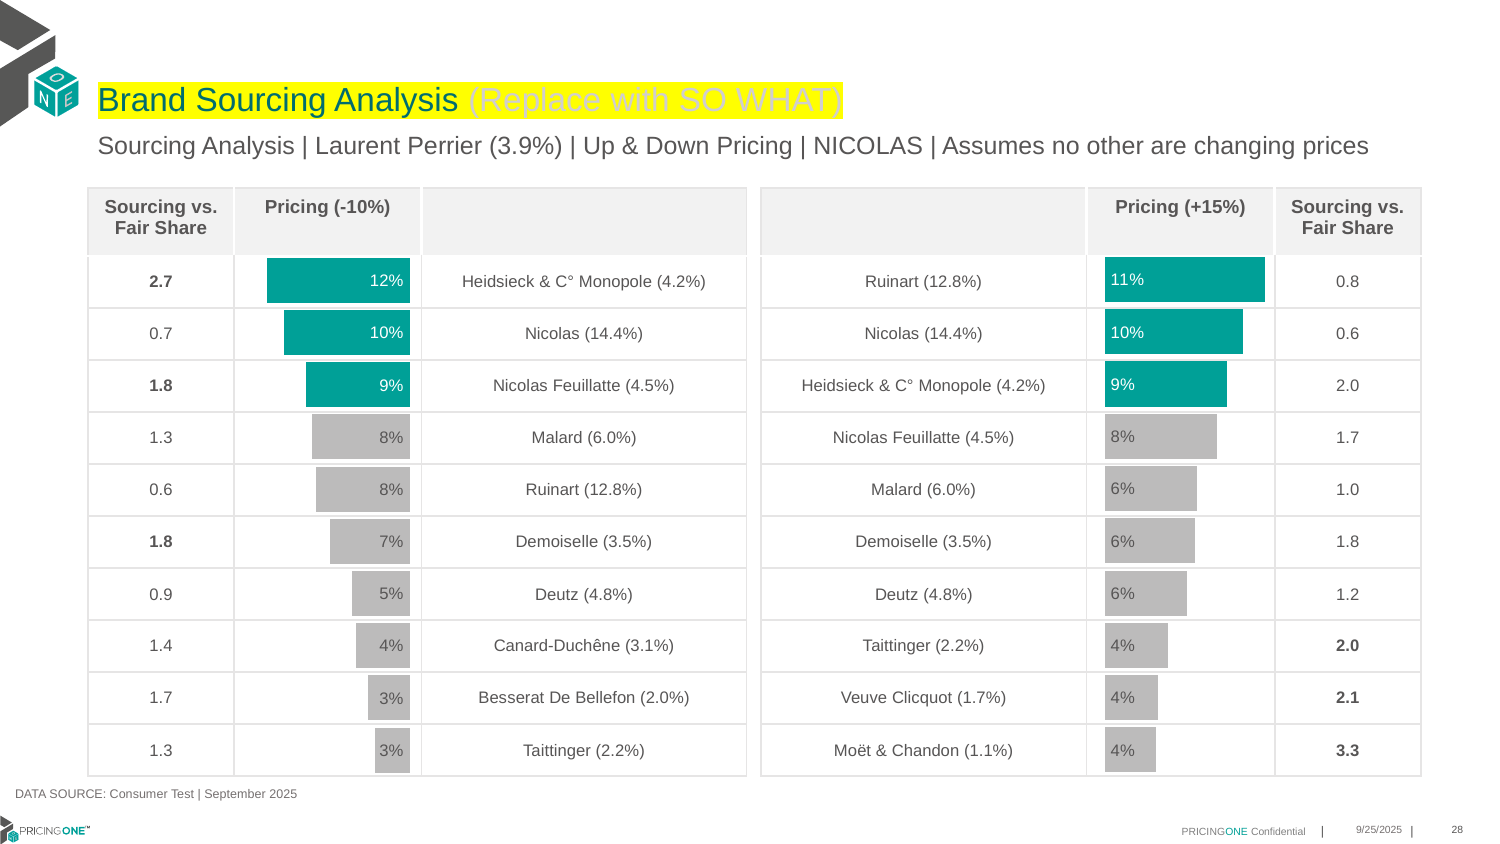

# Brand Sourcing Analysis (Replace with SO WHAT)
Sourcing Analysis | Laurent Perrier (3.9%) | Up & Down Pricing | NICOLAS | Assumes no other are changing prices
| Sourcing vs. Fair Share | Pricing (-10%) |  |
| --- | --- | --- |
| 2.7 |  | Heidsieck & C° Monopole (4.2%) |
| 0.7 |  | Nicolas (14.4%) |
| 1.8 |  | Nicolas Feuillatte (4.5%) |
| 1.3 |  | Malard (6.0%) |
| 0.6 |  | Ruinart (12.8%) |
| 1.8 |  | Demoiselle (3.5%) |
| 0.9 |  | Deutz (4.8%) |
| 1.4 |  | Canard-Duchêne (3.1%) |
| 1.7 |  | Besserat De Bellefon (2.0%) |
| 1.3 |  | Taittinger (2.2%) |
|  | Pricing (+15%) | Sourcing vs. Fair Share |
| --- | --- | --- |
| Ruinart (12.8%) |  | 0.8 |
| Nicolas (14.4%) |  | 0.6 |
| Heidsieck & C° Monopole (4.2%) |  | 2.0 |
| Nicolas Feuillatte (4.5%) |  | 1.7 |
| Malard (6.0%) |  | 1.0 |
| Demoiselle (3.5%) |  | 1.8 |
| Deutz (4.8%) |  | 1.2 |
| Taittinger (2.2%) |  | 2.0 |
| Veuve Clicquot (1.7%) |  | 2.1 |
| Moët & Chandon (1.1%) |  | 3.3 |

### Chart

| Category | Laurent Perrier (3.9%) |
|---|---|
| Ruinart (12.8%) | 0.11289457132498819 |
| Nicolas (14.4%) | 0.09711908588518954 |
| Heidsieck & C° Monopole (4.2%) | 0.08642546657837513 |
| Nicolas Feuillatte (4.5%) | 0.07910405093903888 |
| Malard (6.0%) | 0.06479811119807945 |
| Demoiselle (3.5%) | 0.06366200108898672 |
| Deutz (4.8%) | 0.05810993852113479 |
| Taittinger (2.2%) | 0.0448749044733164 |
| Veuve Clicquot (1.7%) | 0.0372289532681504 |
| Moët & Chandon (1.1%) | 0.03644019550820718 |

### Chart

| Category | Laurent Perrier (3.9%) |
|---|---|
| Heidsieck & C° Monopole (4.2%) | 0.11691761836991842 |
| Nicolas (14.4%) | 0.10293787468951526 |
| Nicolas Feuillatte (4.5%) | 0.08525032885497473 |
| Malard (6.0%) | 0.07989732311552672 |
| Ruinart (12.8%) | 0.07669116571714675 |
| Demoiselle (3.5%) | 0.06571248076994783 |
| Deutz (4.8%) | 0.047293196634103425 |
| Canard-Duchêne (3.1%) | 0.044418522016135775 |
| Besserat De Bellefon (2.0%) | 0.03484766986488059 |
| Taittinger (2.2%) | 0.028675168519463314 |
DATA SOURCE: Consumer Test | September 2025

9/25/2025
28